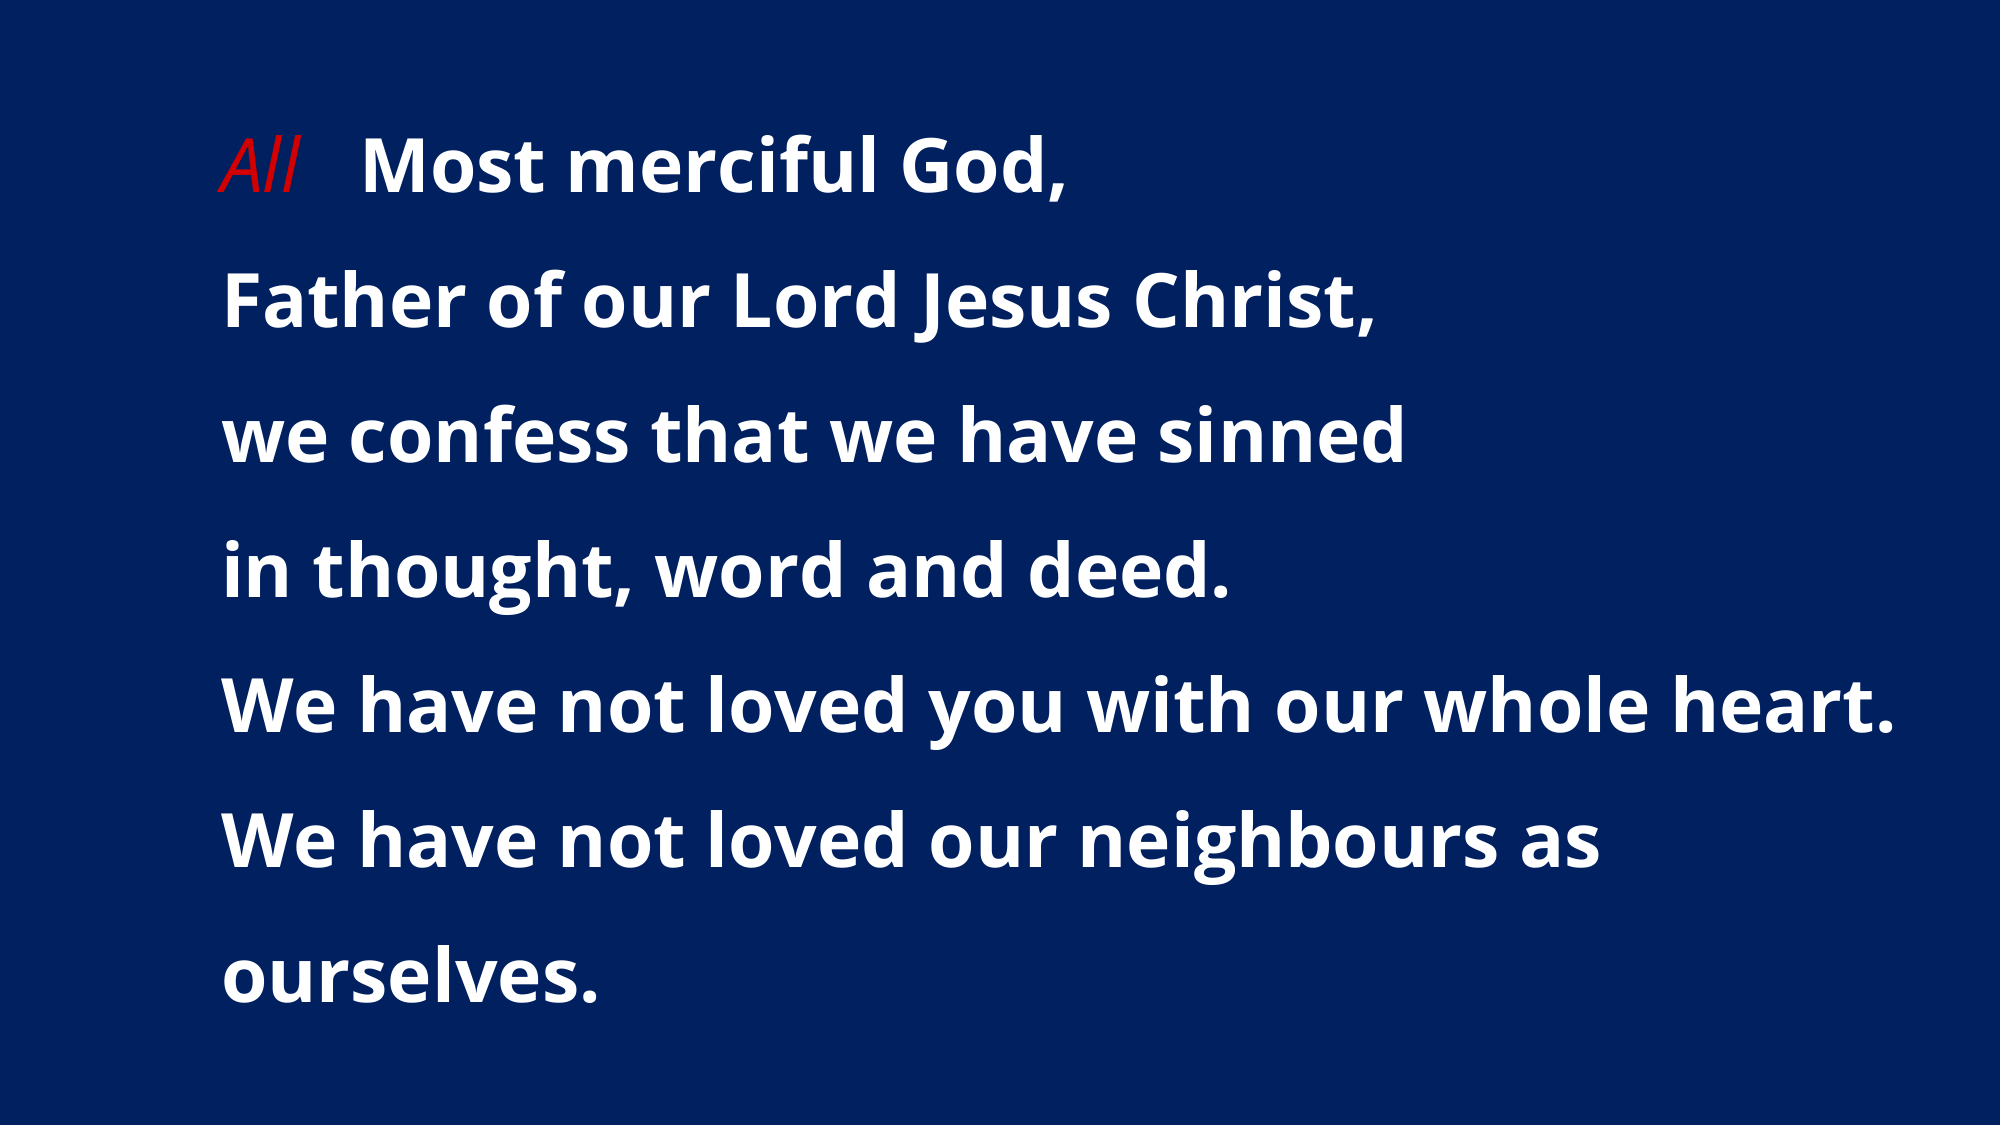

All   Most merciful God,
Father of our Lord Jesus Christ,
we confess that we have sinned
in thought, word and deed.
We have not loved you with our whole heart.
We have not loved our neighbours as ourselves.